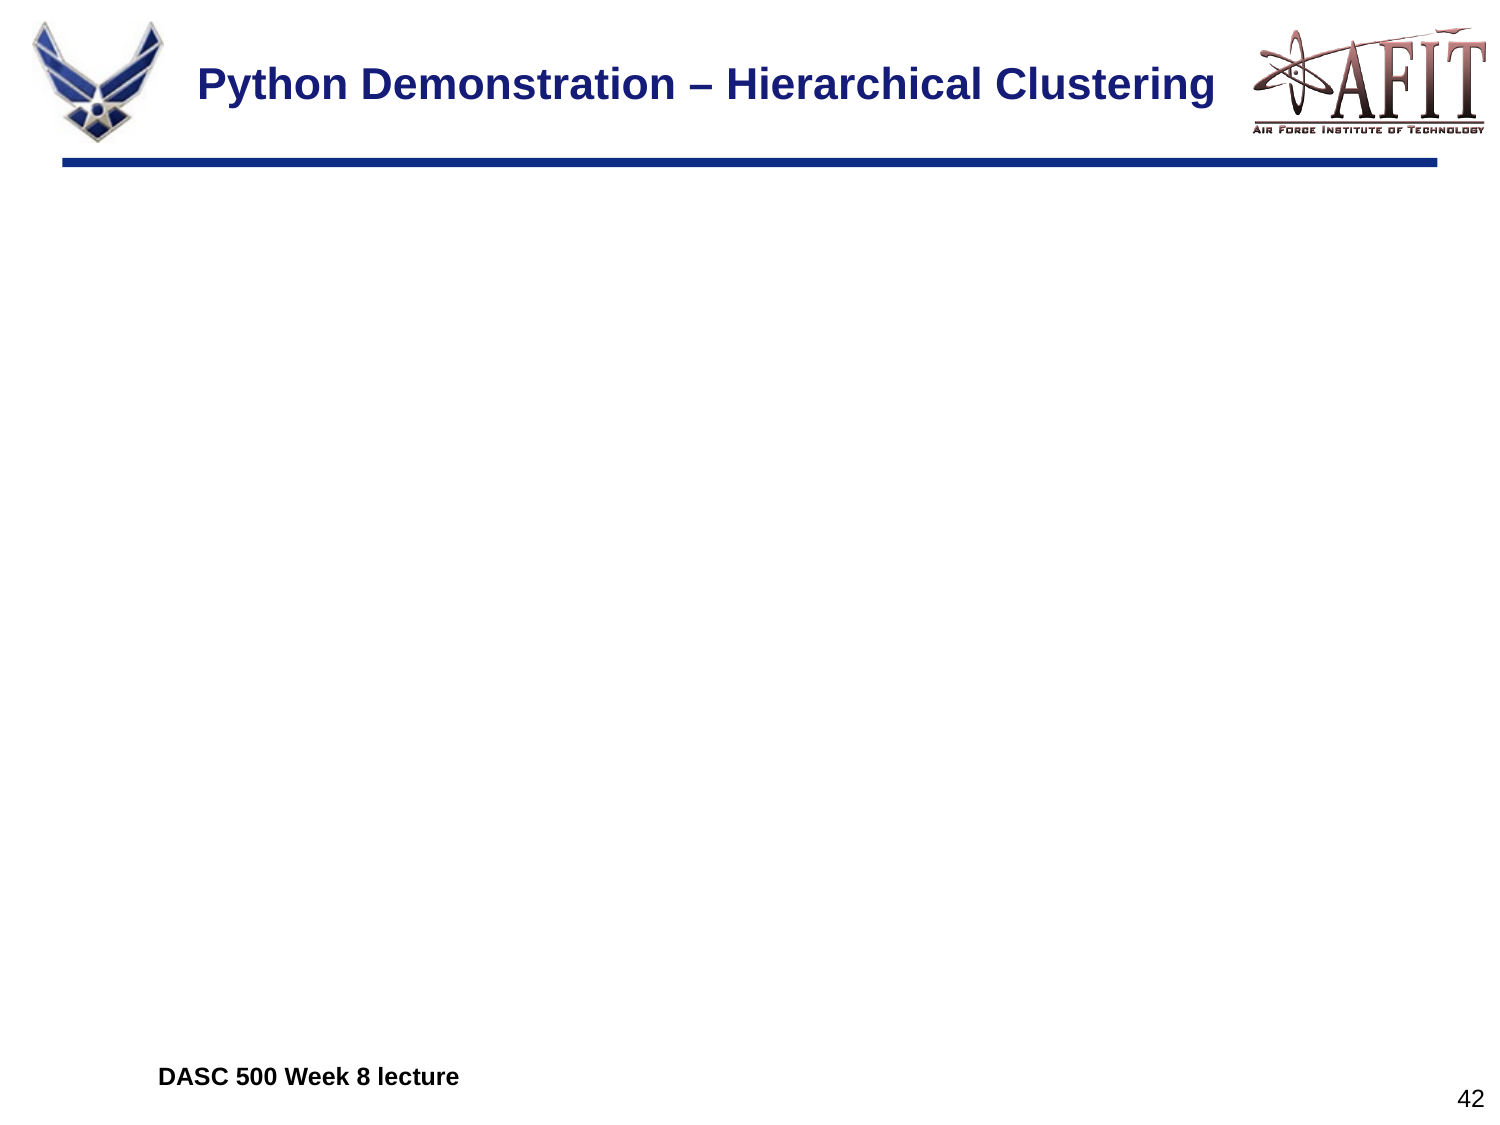

# Python Demonstration – Hierarchical Clustering
DASC 500 Week 8 lecture